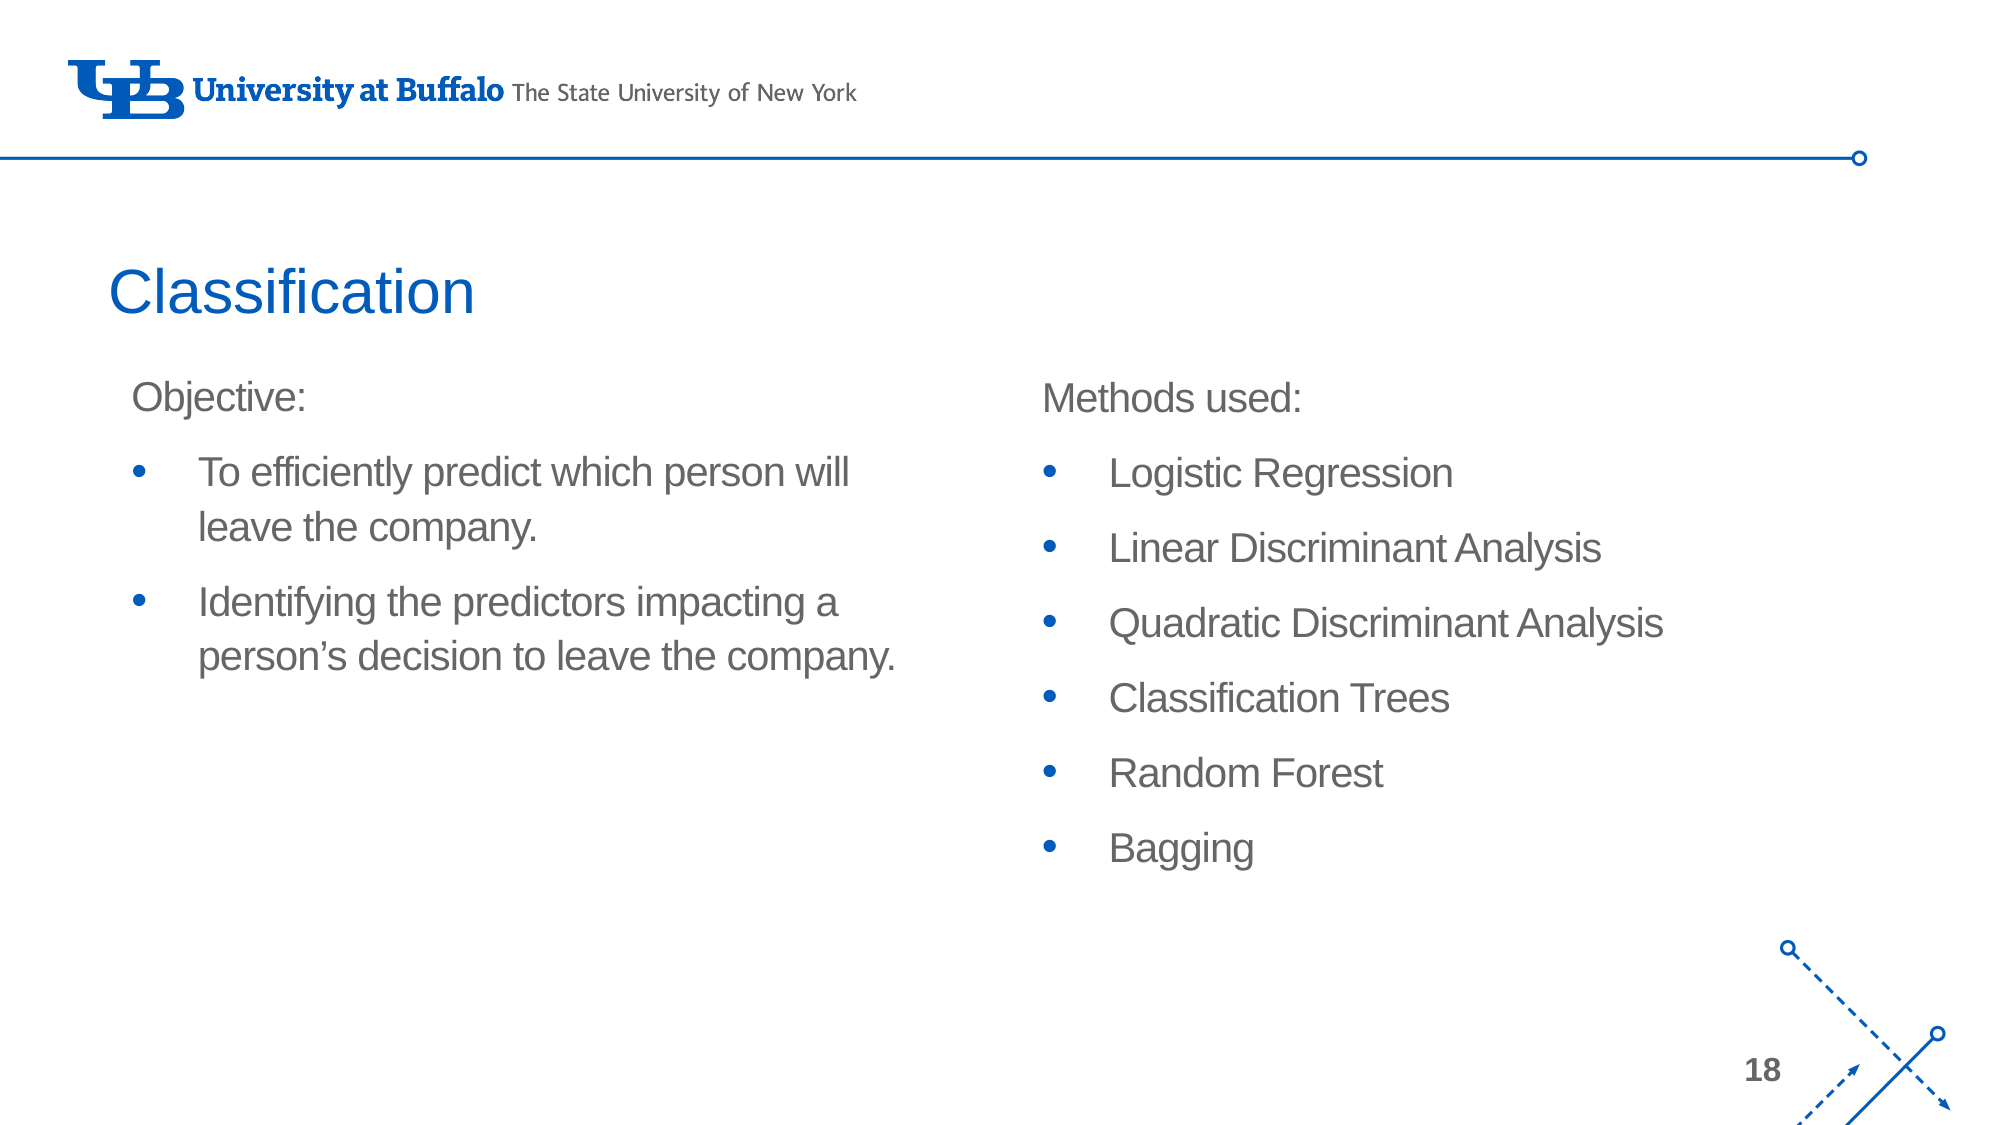

# Classification
Objective:
To efficiently predict which person will leave the company.
Identifying the predictors impacting a person’s decision to leave the company.

Methods used:
Logistic Regression
Linear Discriminant Analysis
Quadratic Discriminant Analysis
Classification Trees
Random Forest
Bagging